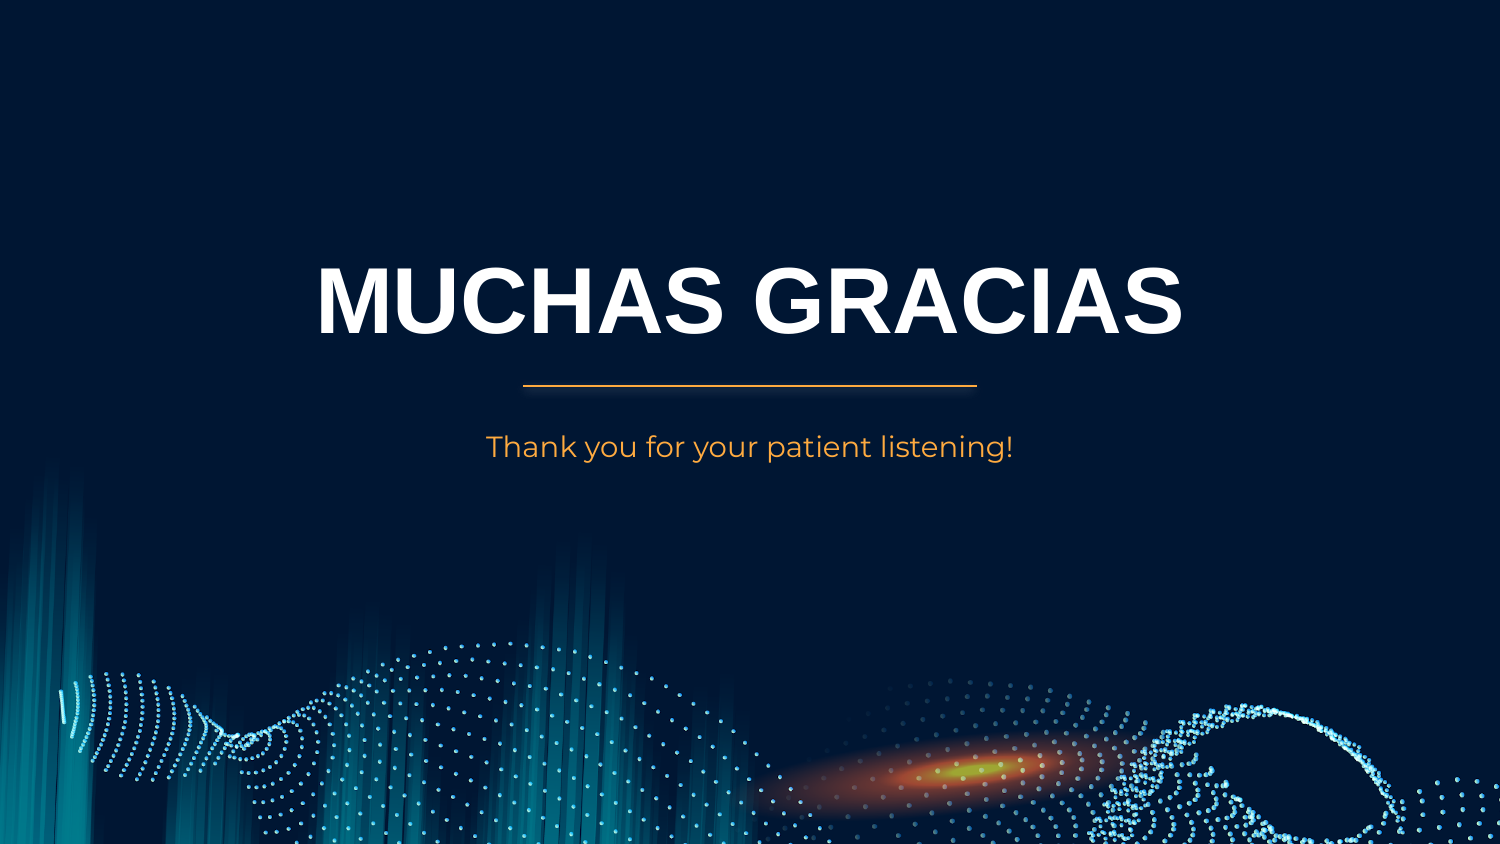

# MUCHAS GRACIAS
Thank you for your patient listening!